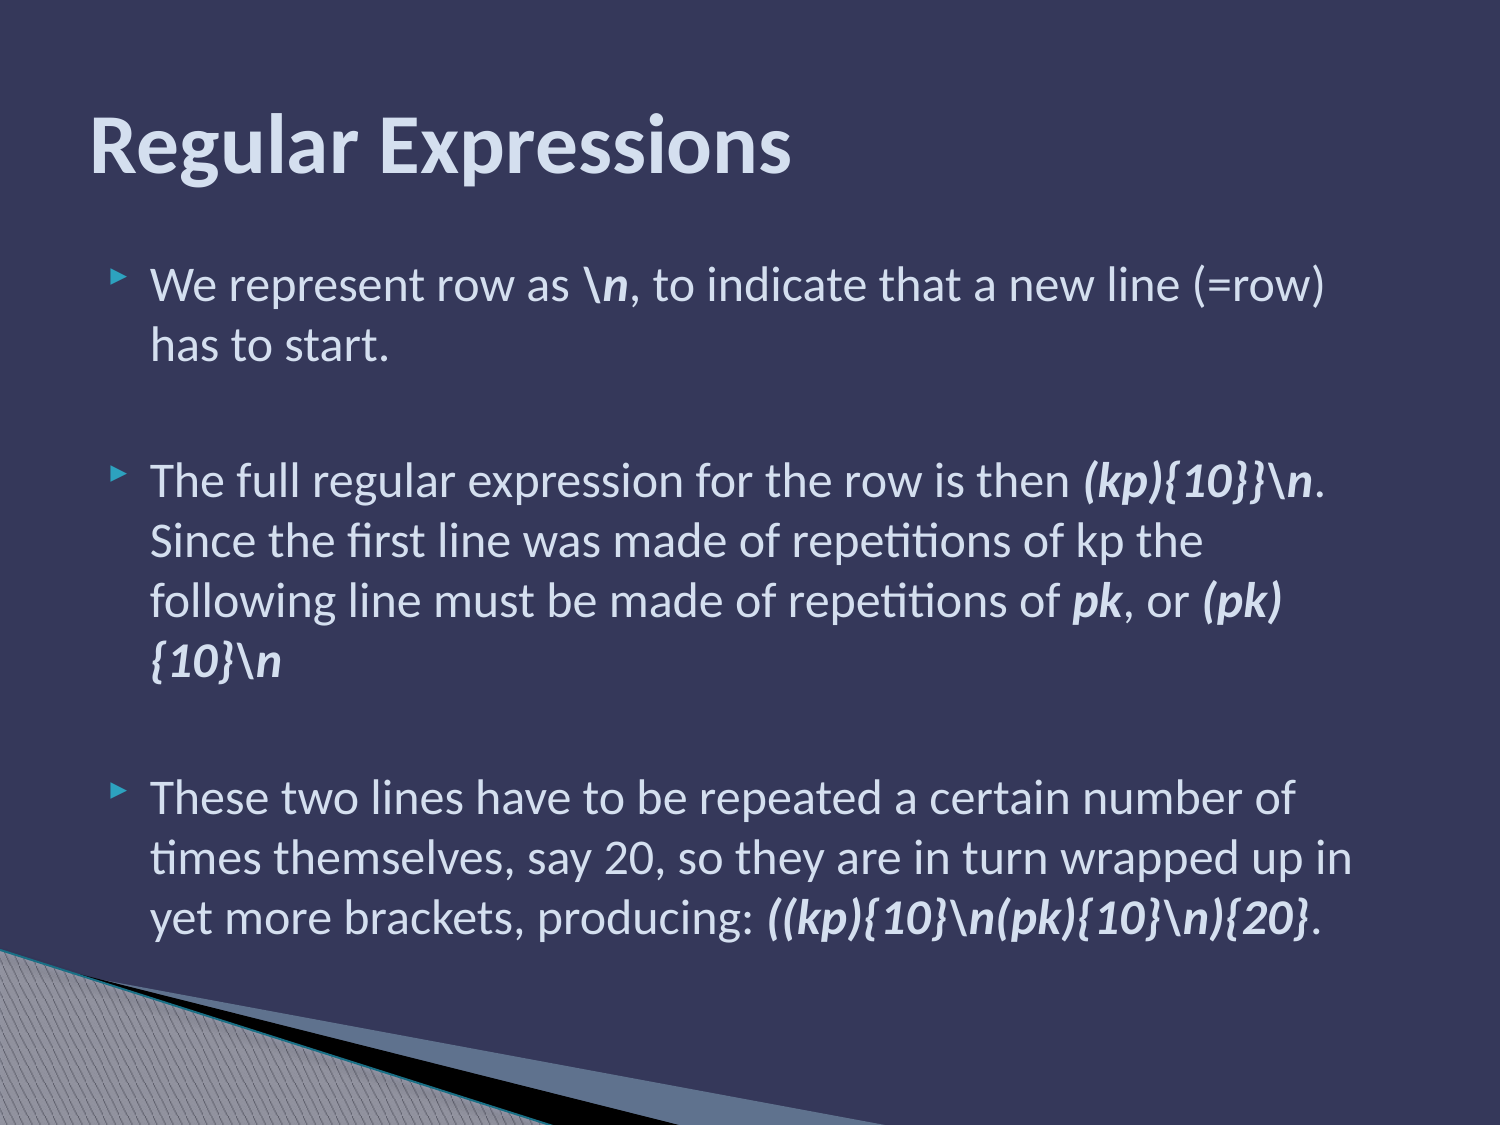

# Regular Expressions
We represent row as \n, to indicate that a new line (=row) has to start.

The full regular expression for the row is then (kp){10}}\n. Since the first line was made of repetitions of kp the following line must be made of repetitions of pk, or (pk){10}\n

These two lines have to be repeated a certain number of times themselves, say 20, so they are in turn wrapped up in yet more brackets, producing: ((kp){10}\n(pk){10}\n){20}.